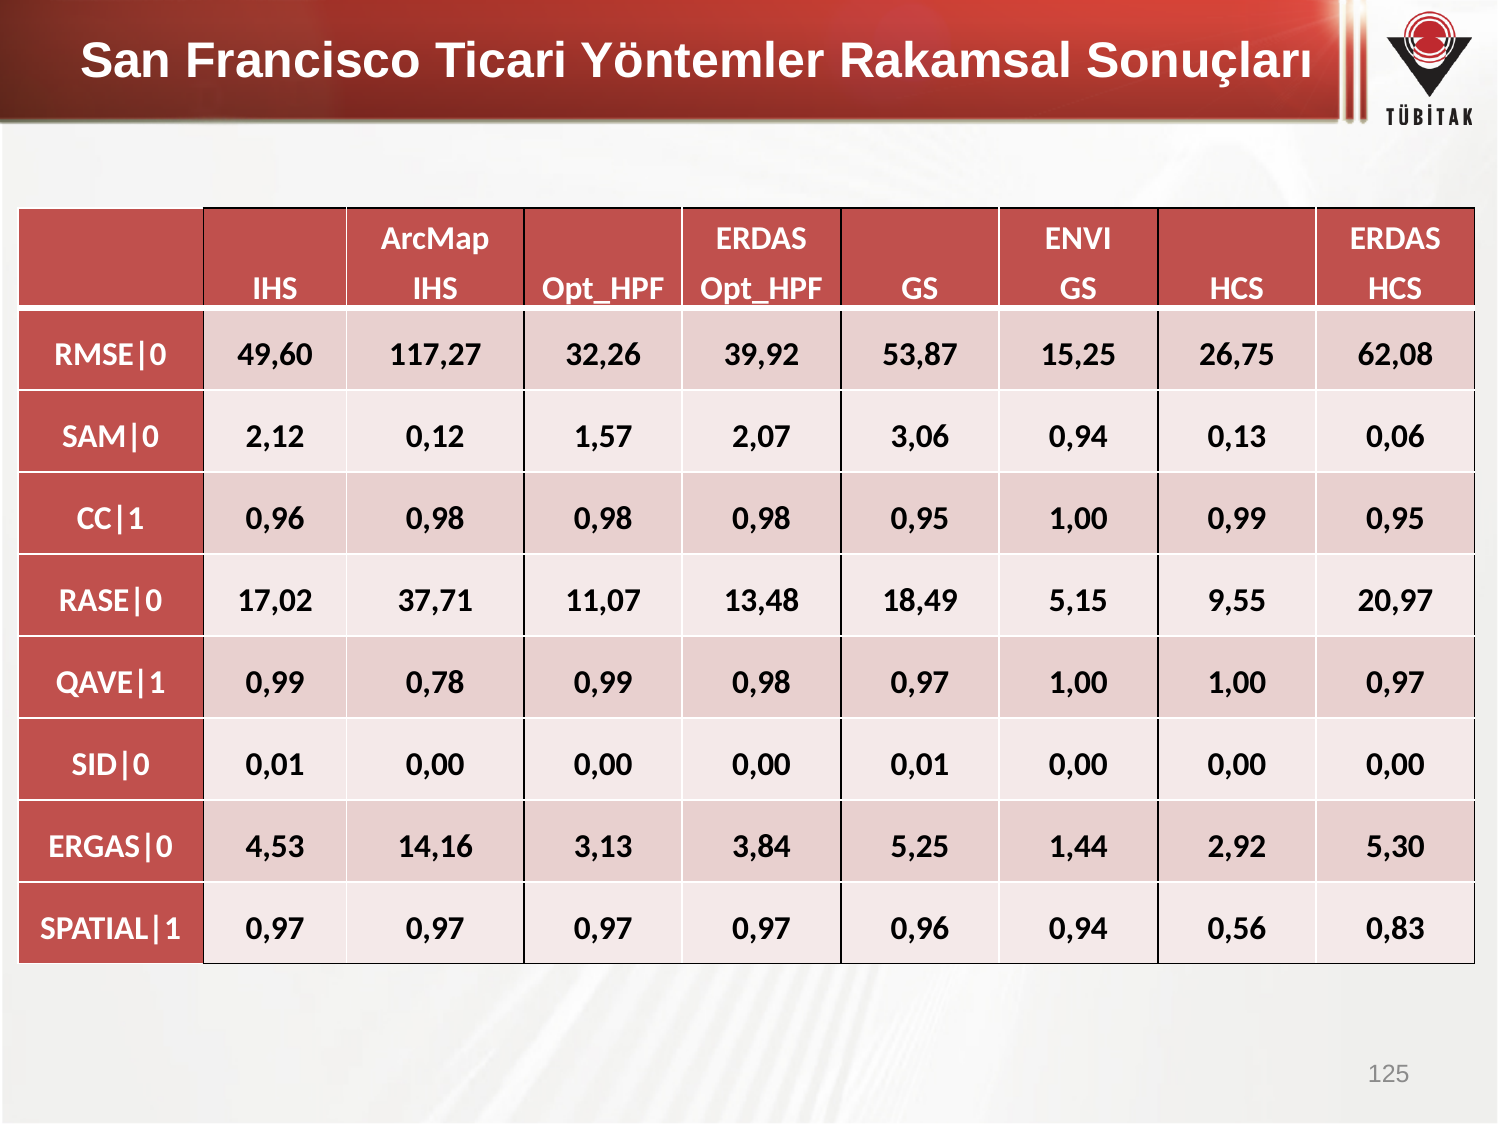

# San Francisco Ticari Yöntemler Rakamsal Sonuçları
|  | IHS | ArcMap IHS | Opt\_HPF | ERDAS Opt\_HPF | GS | ENVI GS | HCS | ERDAS HCS |
| --- | --- | --- | --- | --- | --- | --- | --- | --- |
| RMSE|0 | 49,60 | 117,27 | 32,26 | 39,92 | 53,87 | 15,25 | 26,75 | 62,08 |
| SAM|0 | 2,12 | 0,12 | 1,57 | 2,07 | 3,06 | 0,94 | 0,13 | 0,06 |
| CC|1 | 0,96 | 0,98 | 0,98 | 0,98 | 0,95 | 1,00 | 0,99 | 0,95 |
| RASE|0 | 17,02 | 37,71 | 11,07 | 13,48 | 18,49 | 5,15 | 9,55 | 20,97 |
| QAVE|1 | 0,99 | 0,78 | 0,99 | 0,98 | 0,97 | 1,00 | 1,00 | 0,97 |
| SID|0 | 0,01 | 0,00 | 0,00 | 0,00 | 0,01 | 0,00 | 0,00 | 0,00 |
| ERGAS|0 | 4,53 | 14,16 | 3,13 | 3,84 | 5,25 | 1,44 | 2,92 | 5,30 |
| SPATIAL|1 | 0,97 | 0,97 | 0,97 | 0,97 | 0,96 | 0,94 | 0,56 | 0,83 |
125